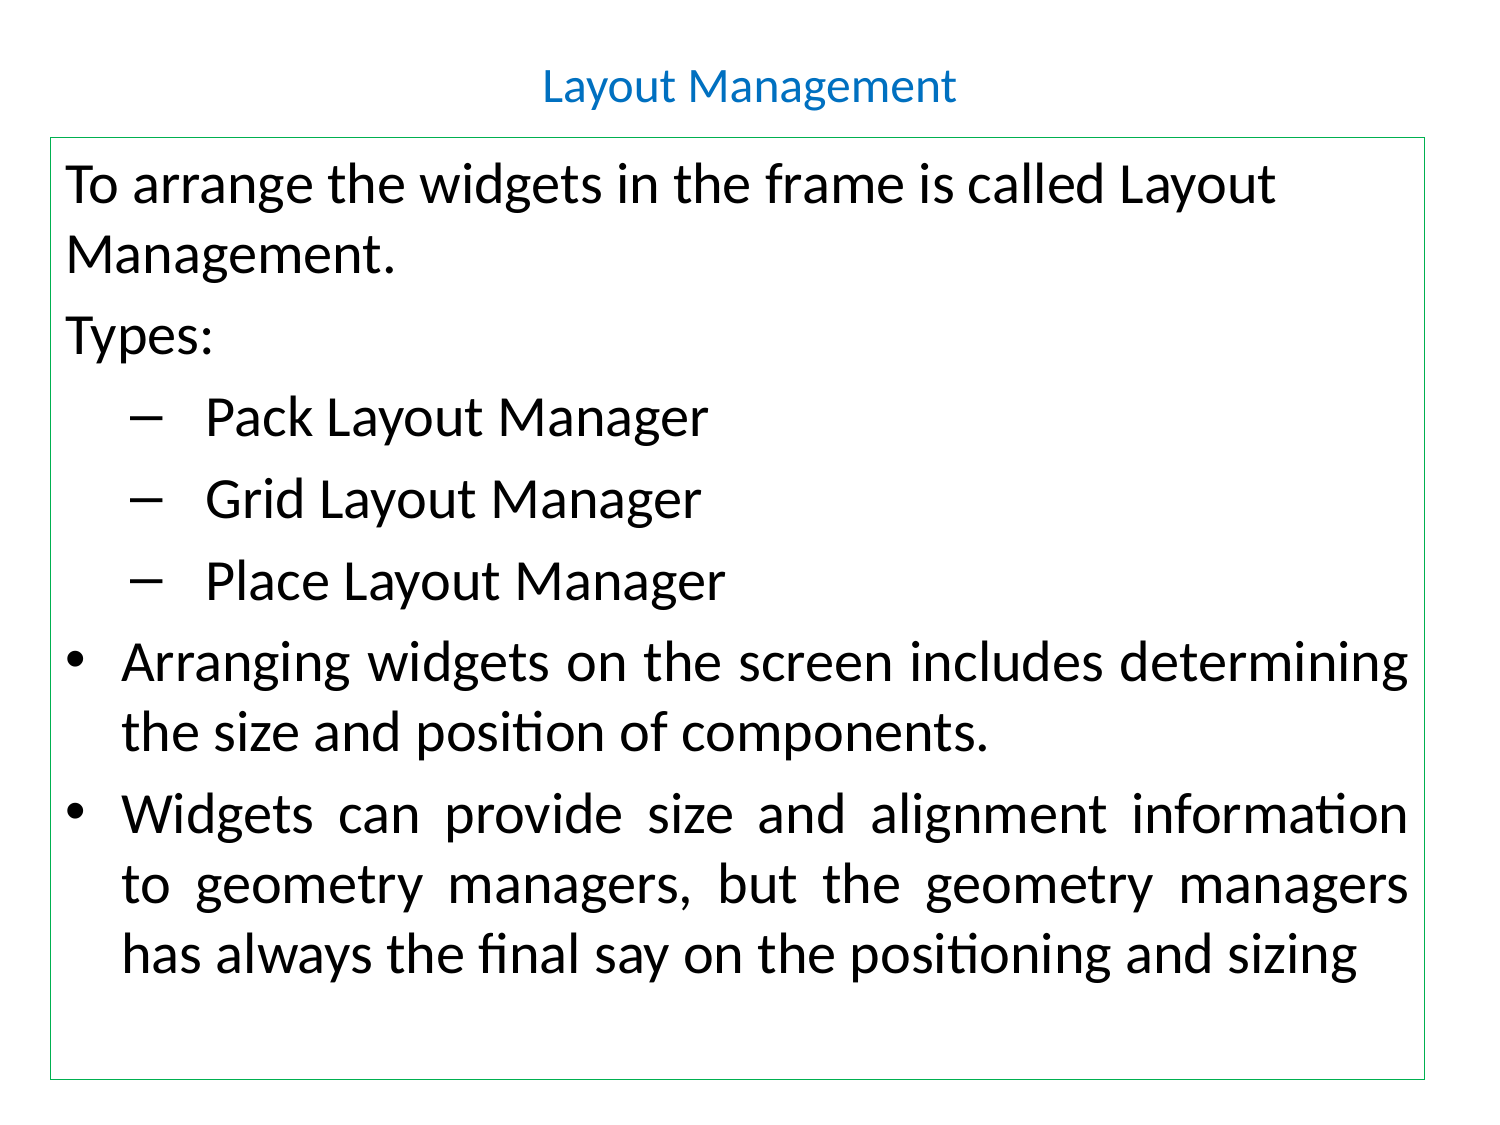

# Layout Management
To arrange the widgets in the frame is called Layout Management.
Types:
Pack Layout Manager
Grid Layout Manager
Place Layout Manager
Arranging widgets on the screen includes determining the size and position of components.
Widgets can provide size and alignment information to geometry managers, but the geometry managers has always the final say on the positioning and sizing